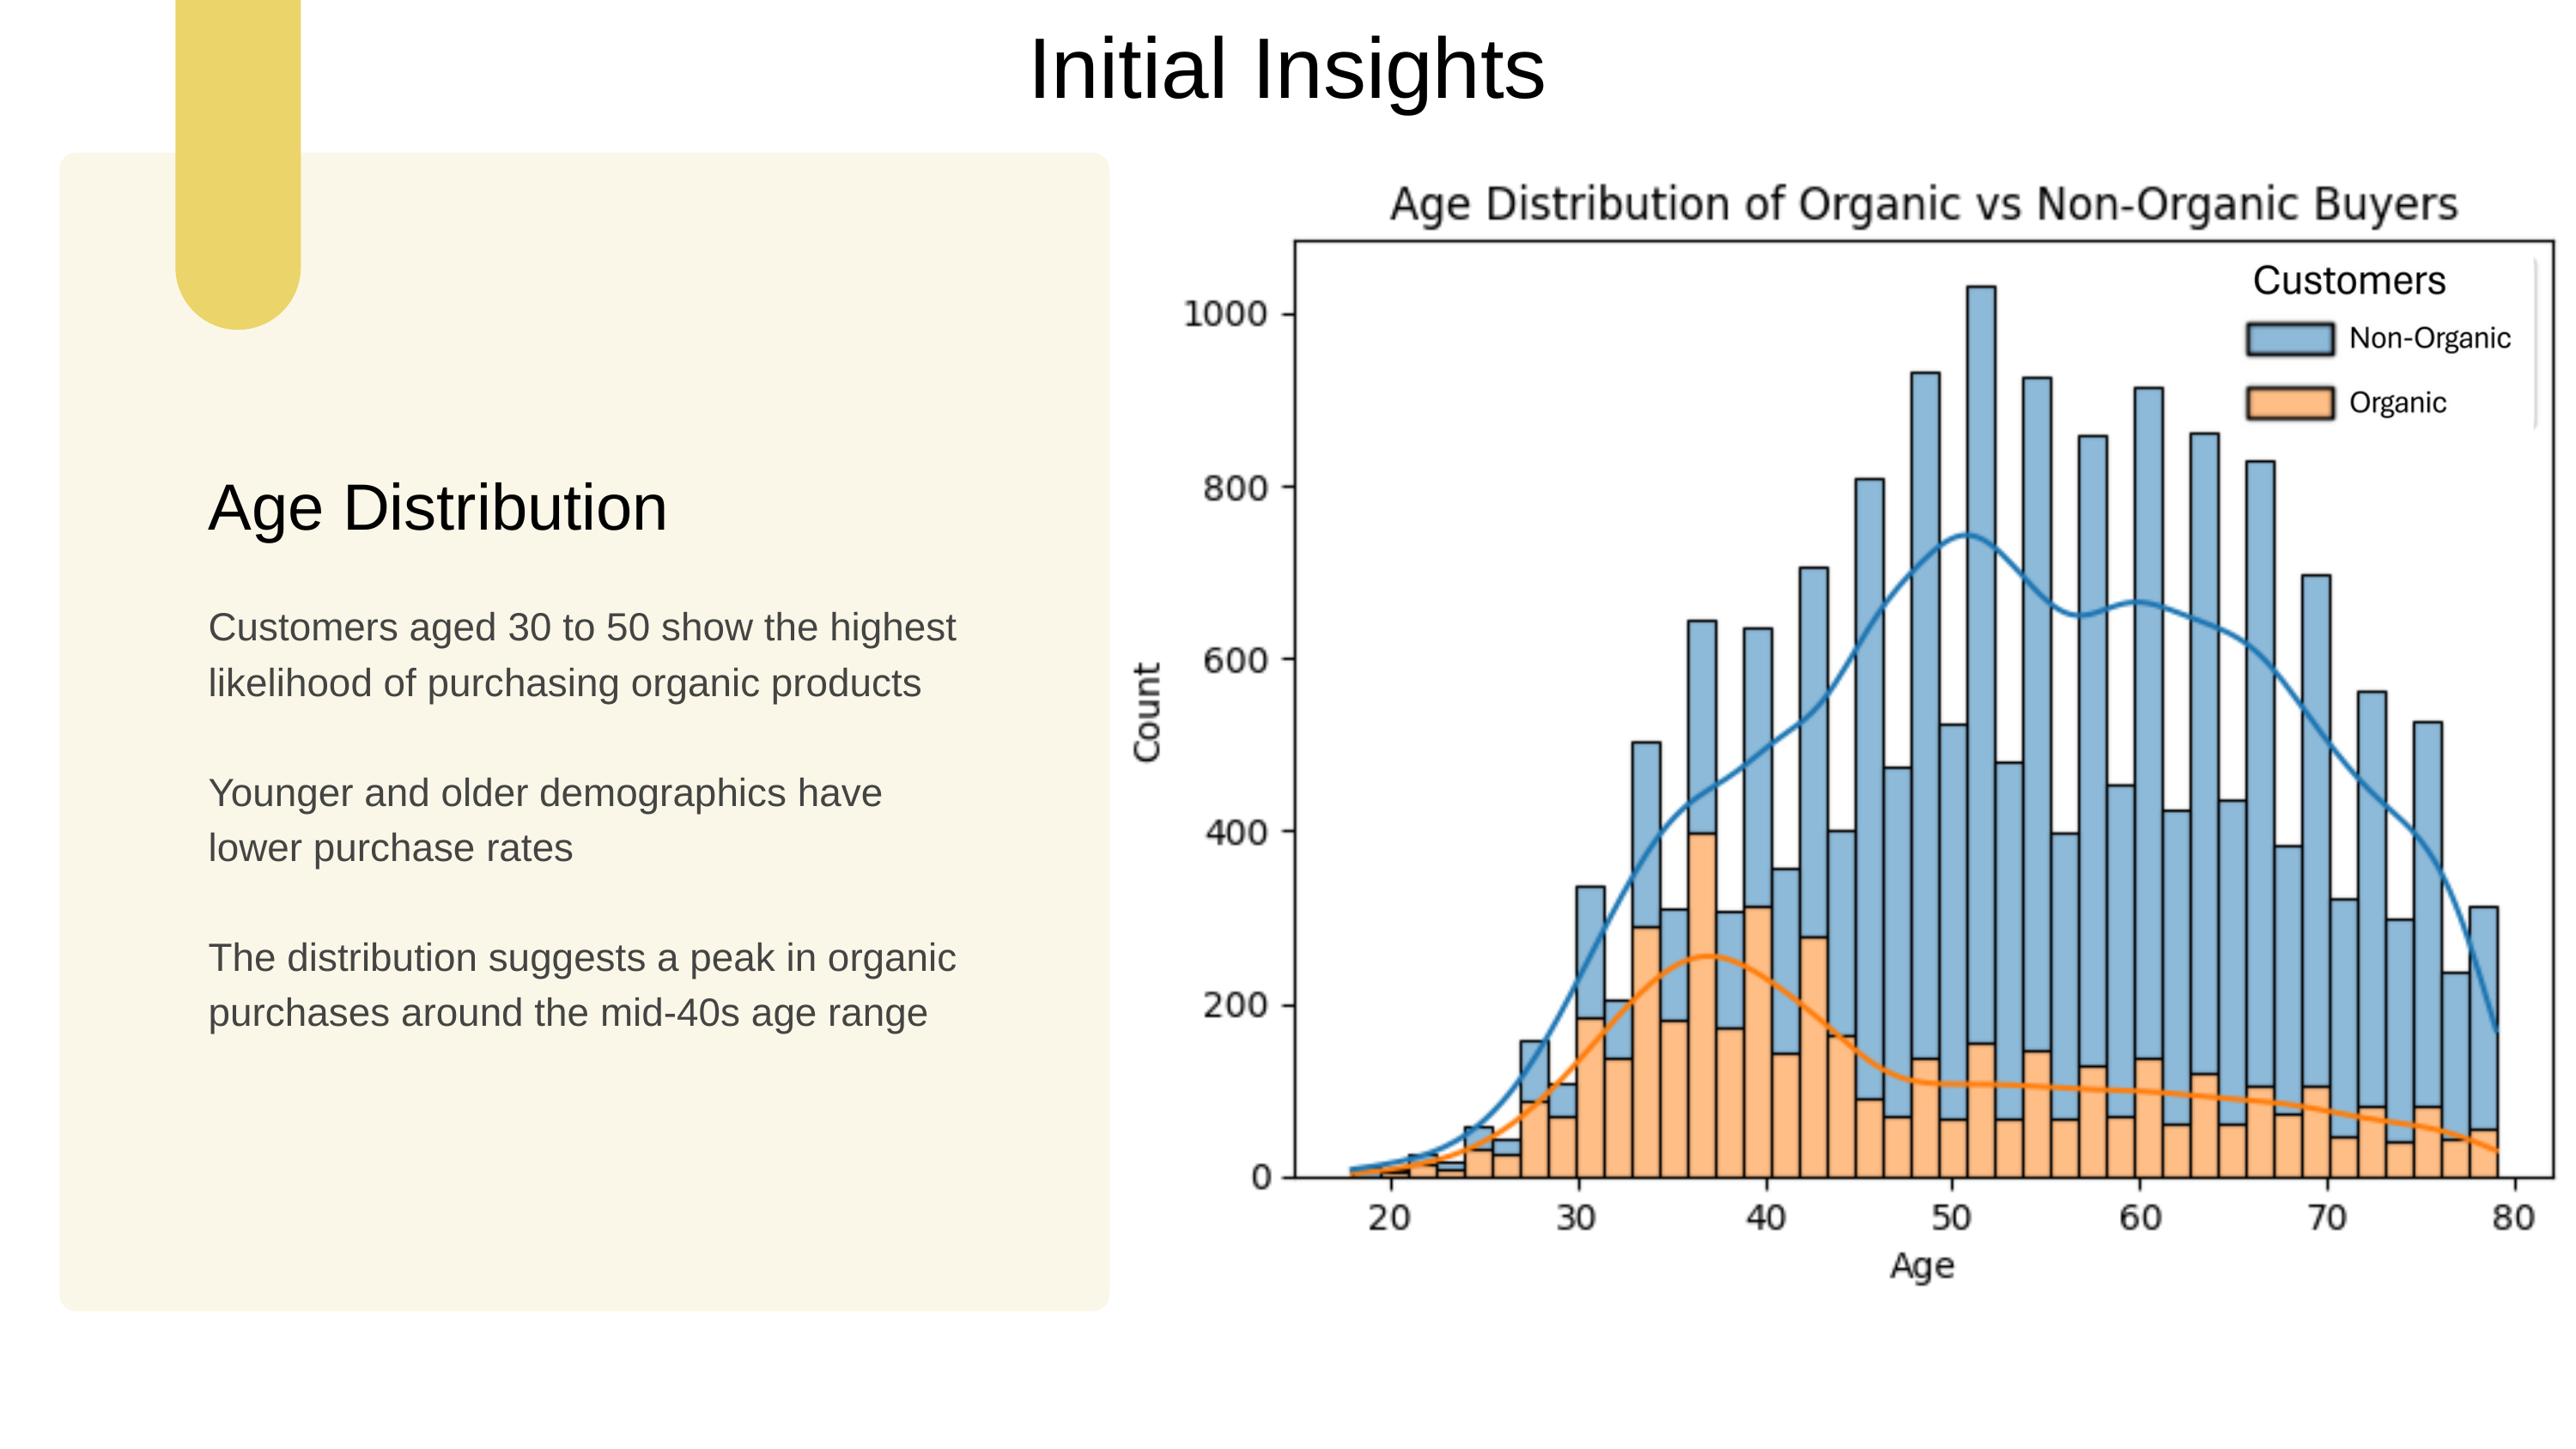

Initial Insights

Age Distribution
Customers aged 30 to 50 show the highest likelihood of purchasing organic products

Younger and older demographics have lower purchase rates

The distribution suggests a peak in organic purchases around the mid-40s age range